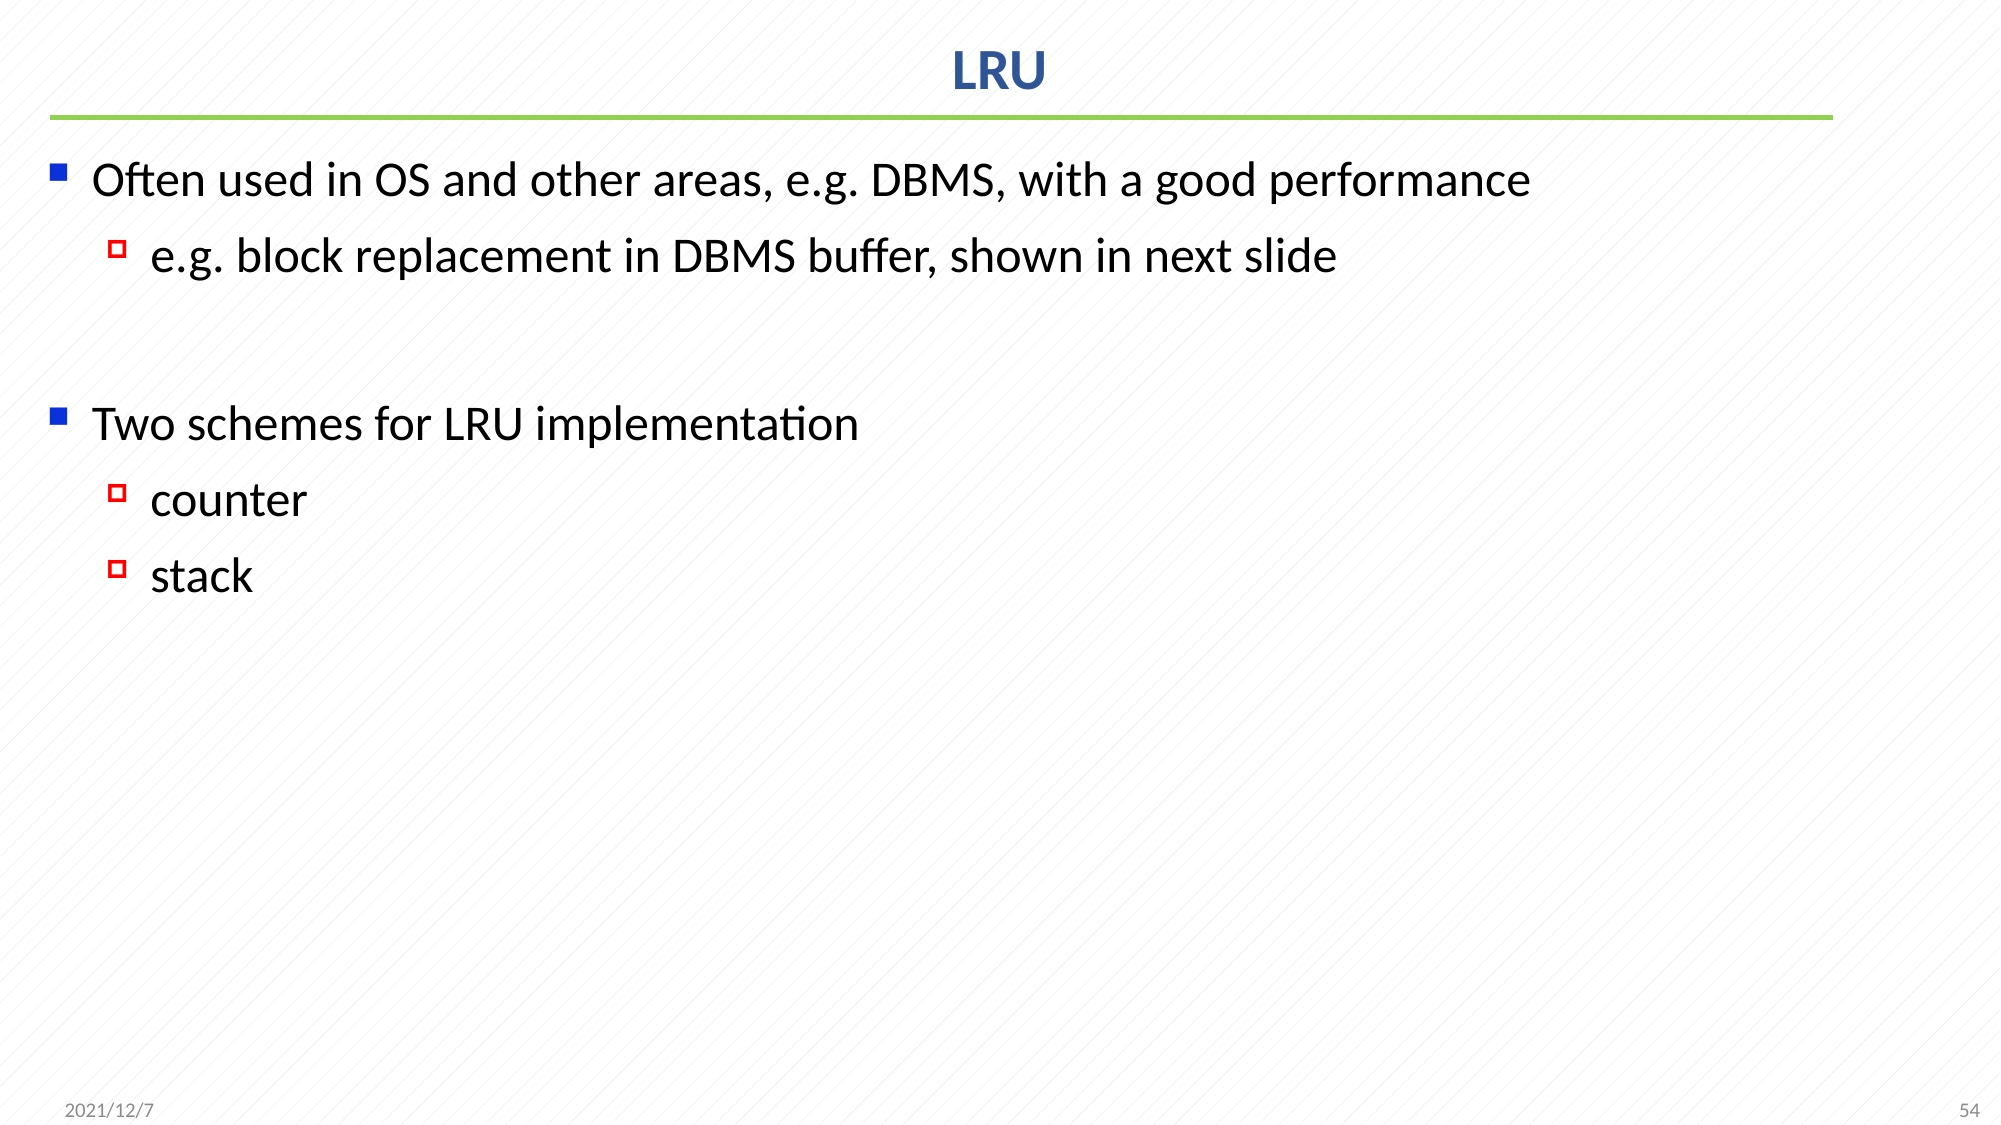

# LRU
Often used in OS and other areas, e.g. DBMS, with a good performance
e.g. block replacement in DBMS buffer, shown in next slide

Two schemes for LRU implementation
counter
stack

54
2021/12/7